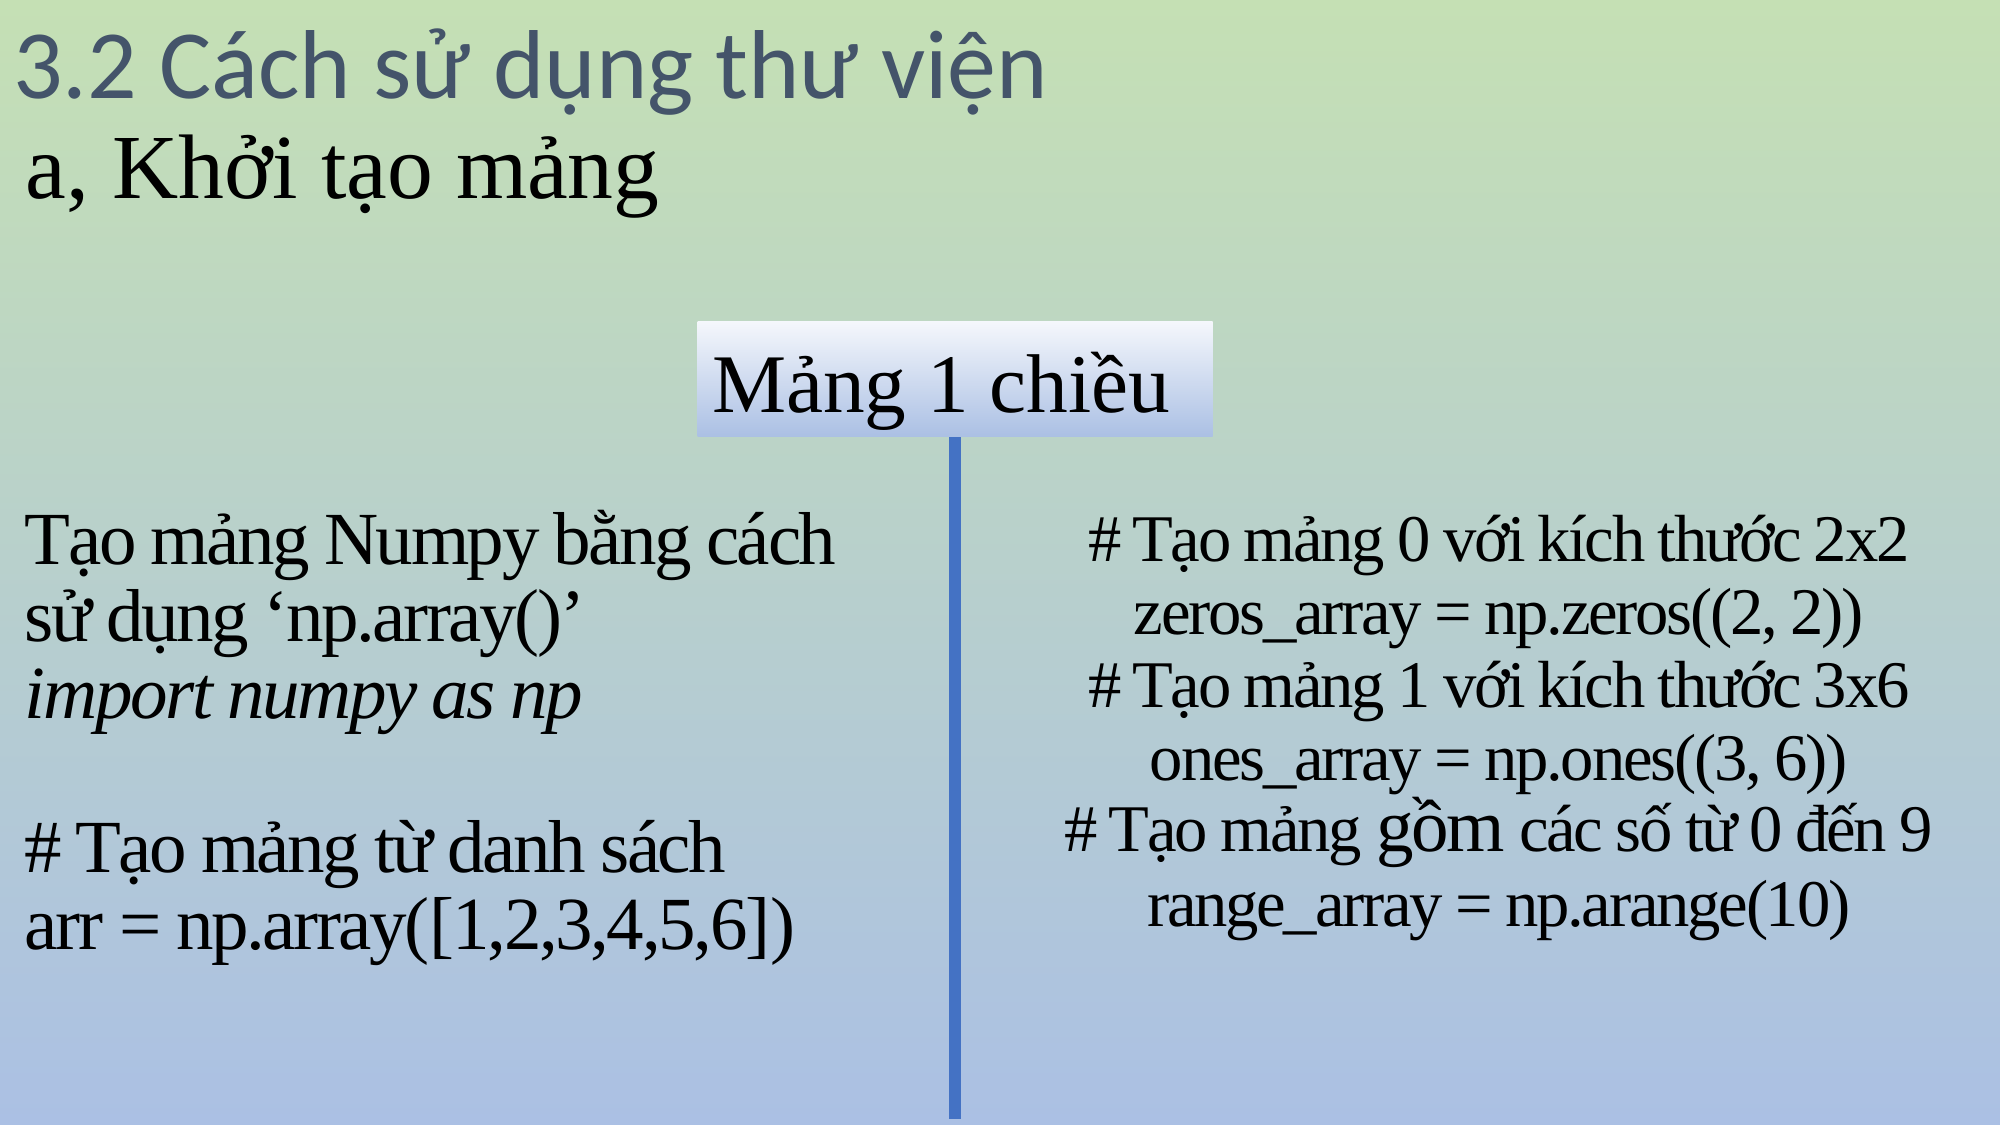

# 3.2 Cách sử dụng thư viện
a, Khởi tạo mảng
Mảng 1 chiều
Tạo mảng Numpy bằng cách sử dụng ‘np.array()’
import numpy as np

# Tạo mảng từ danh sách
arr = np.array([1,2,3,4,5,6])

# Tạo mảng 0 với kích thước 2x2
zeros_array = np.zeros((2, 2))
# Tạo mảng 1 với kích thước 3x6
ones_array = np.ones((3, 6))
# Tạo mảng gồm các số từ 0 đến 9
range_array = np.arange(10)